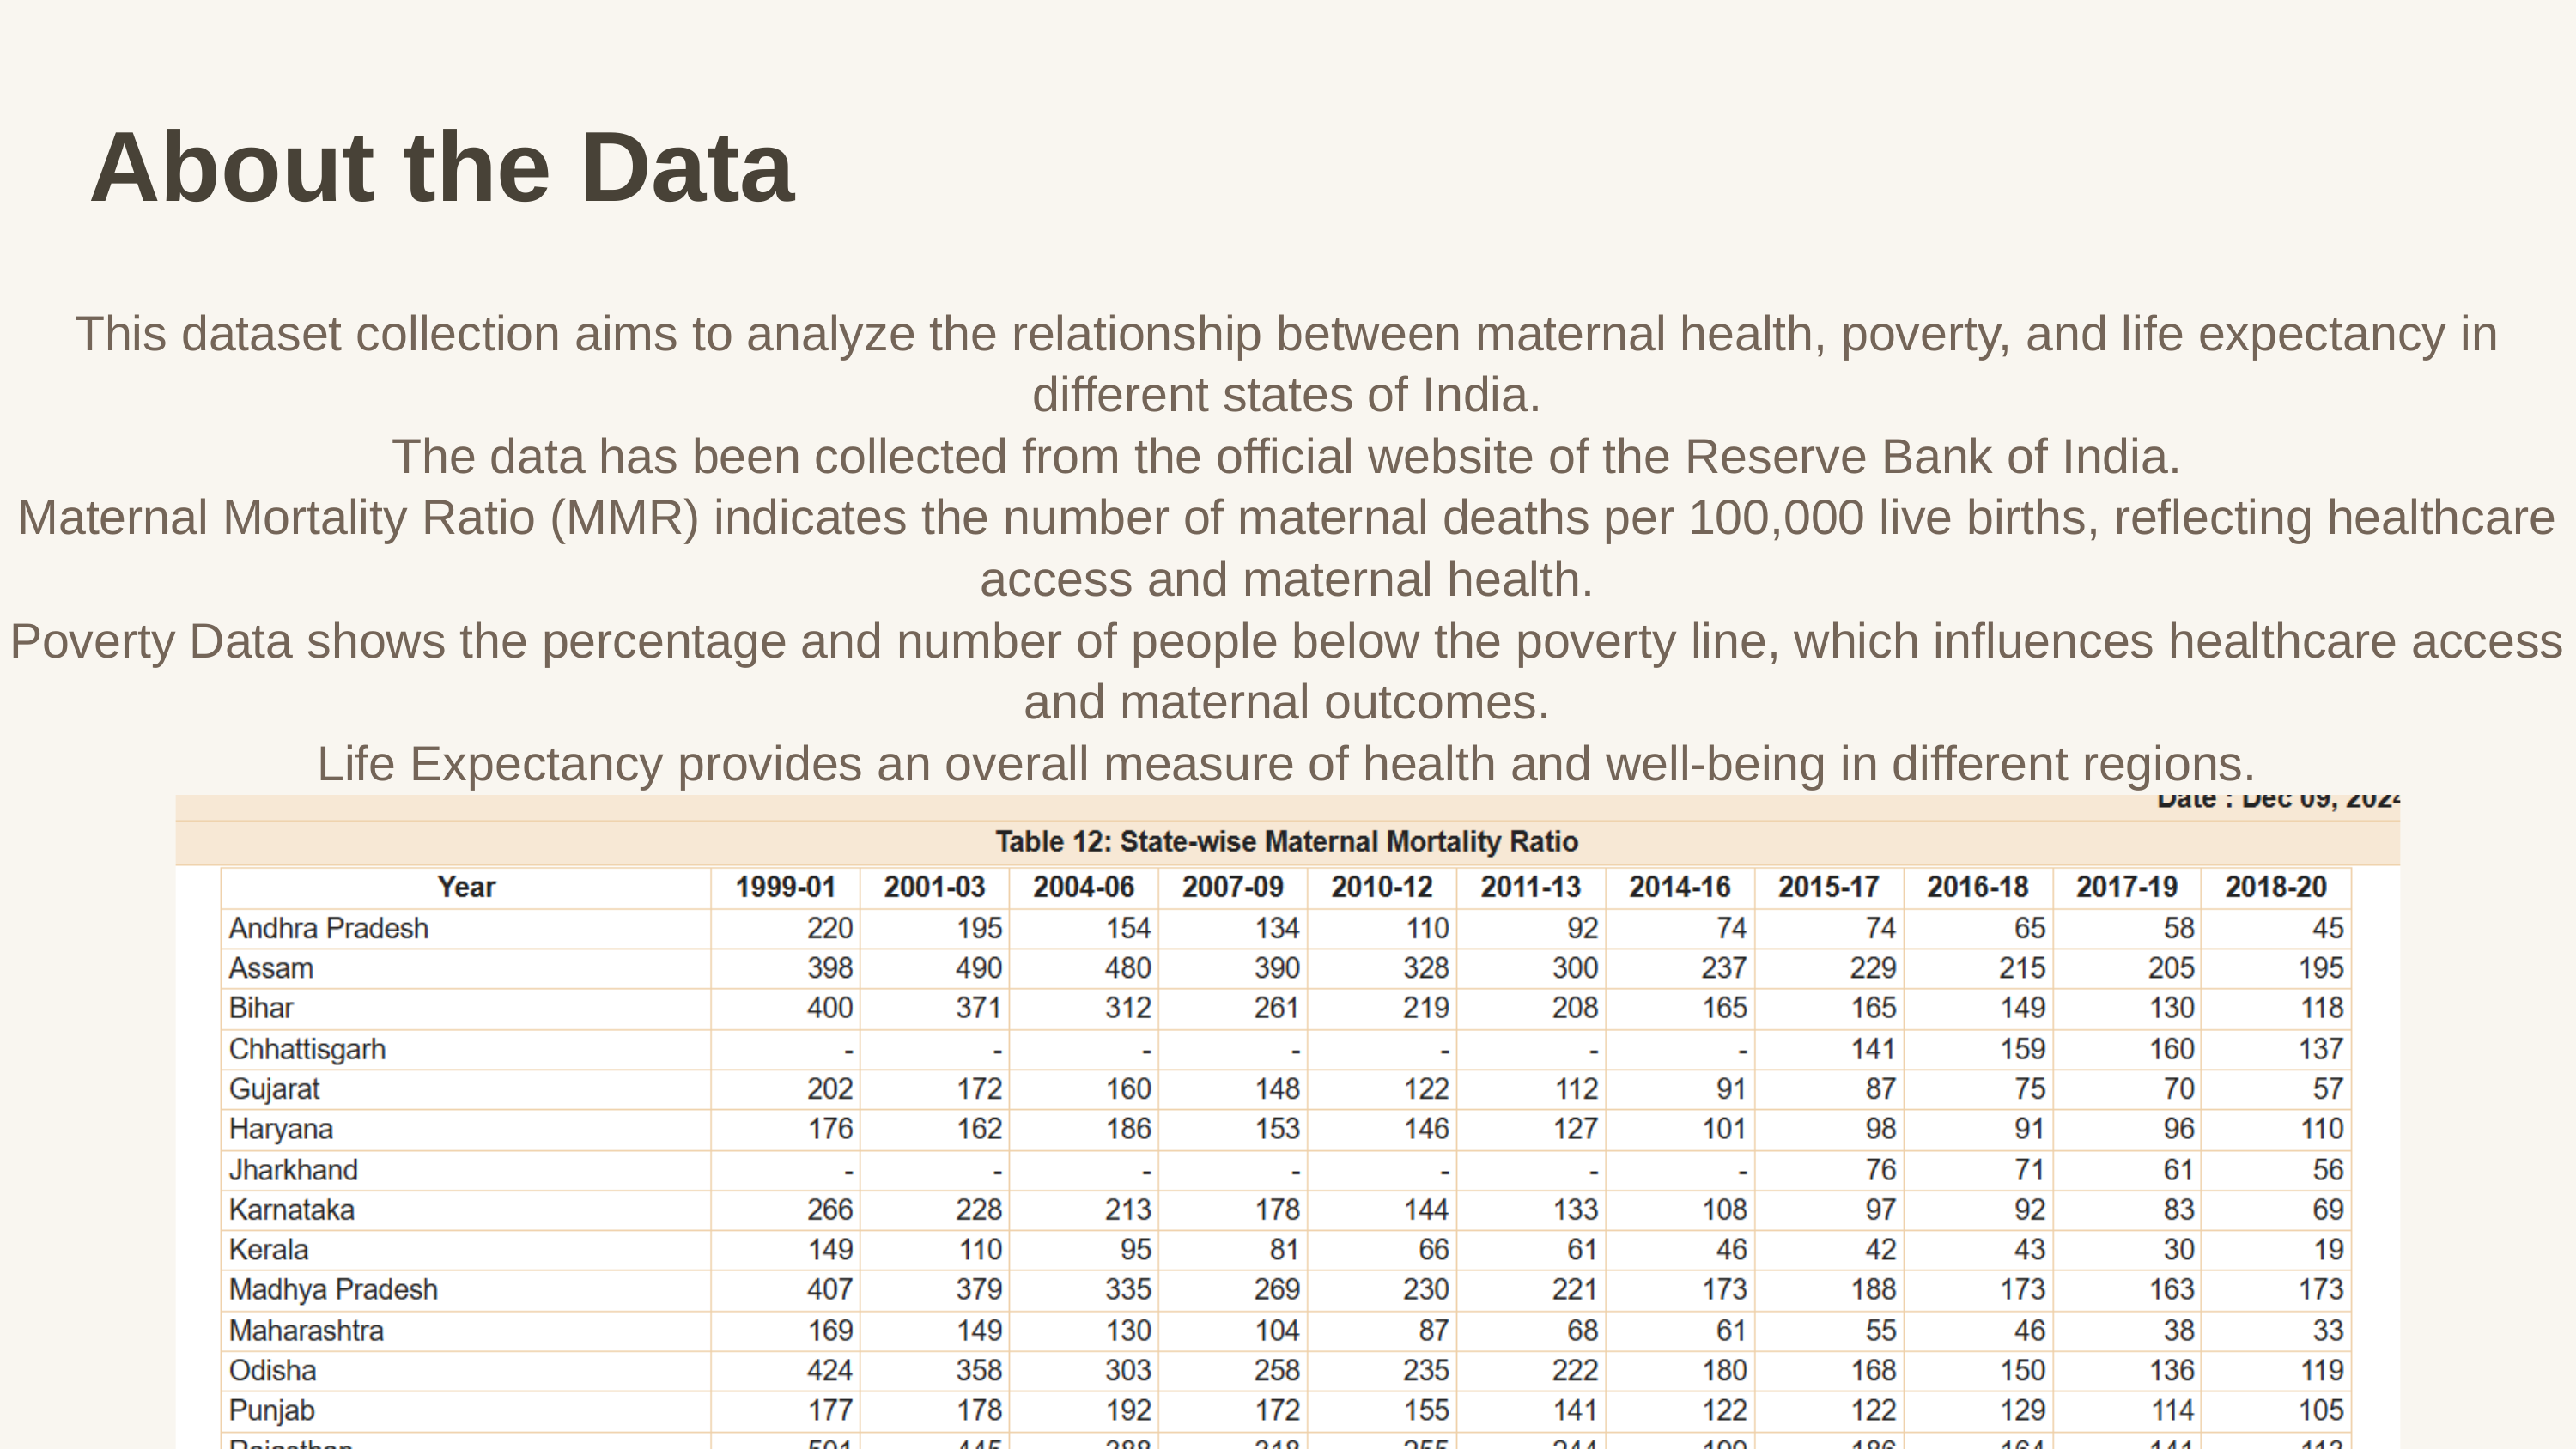

About the Data
This dataset collection aims to analyze the relationship between maternal health, poverty, and life expectancy in different states of India.
The data has been collected from the official website of the Reserve Bank of India.
Maternal Mortality Ratio (MMR) indicates the number of maternal deaths per 100,000 live births, reflecting healthcare access and maternal health.
Poverty Data shows the percentage and number of people below the poverty line, which influences healthcare access and maternal outcomes.
Life Expectancy provides an overall measure of health and well-being in different regions.